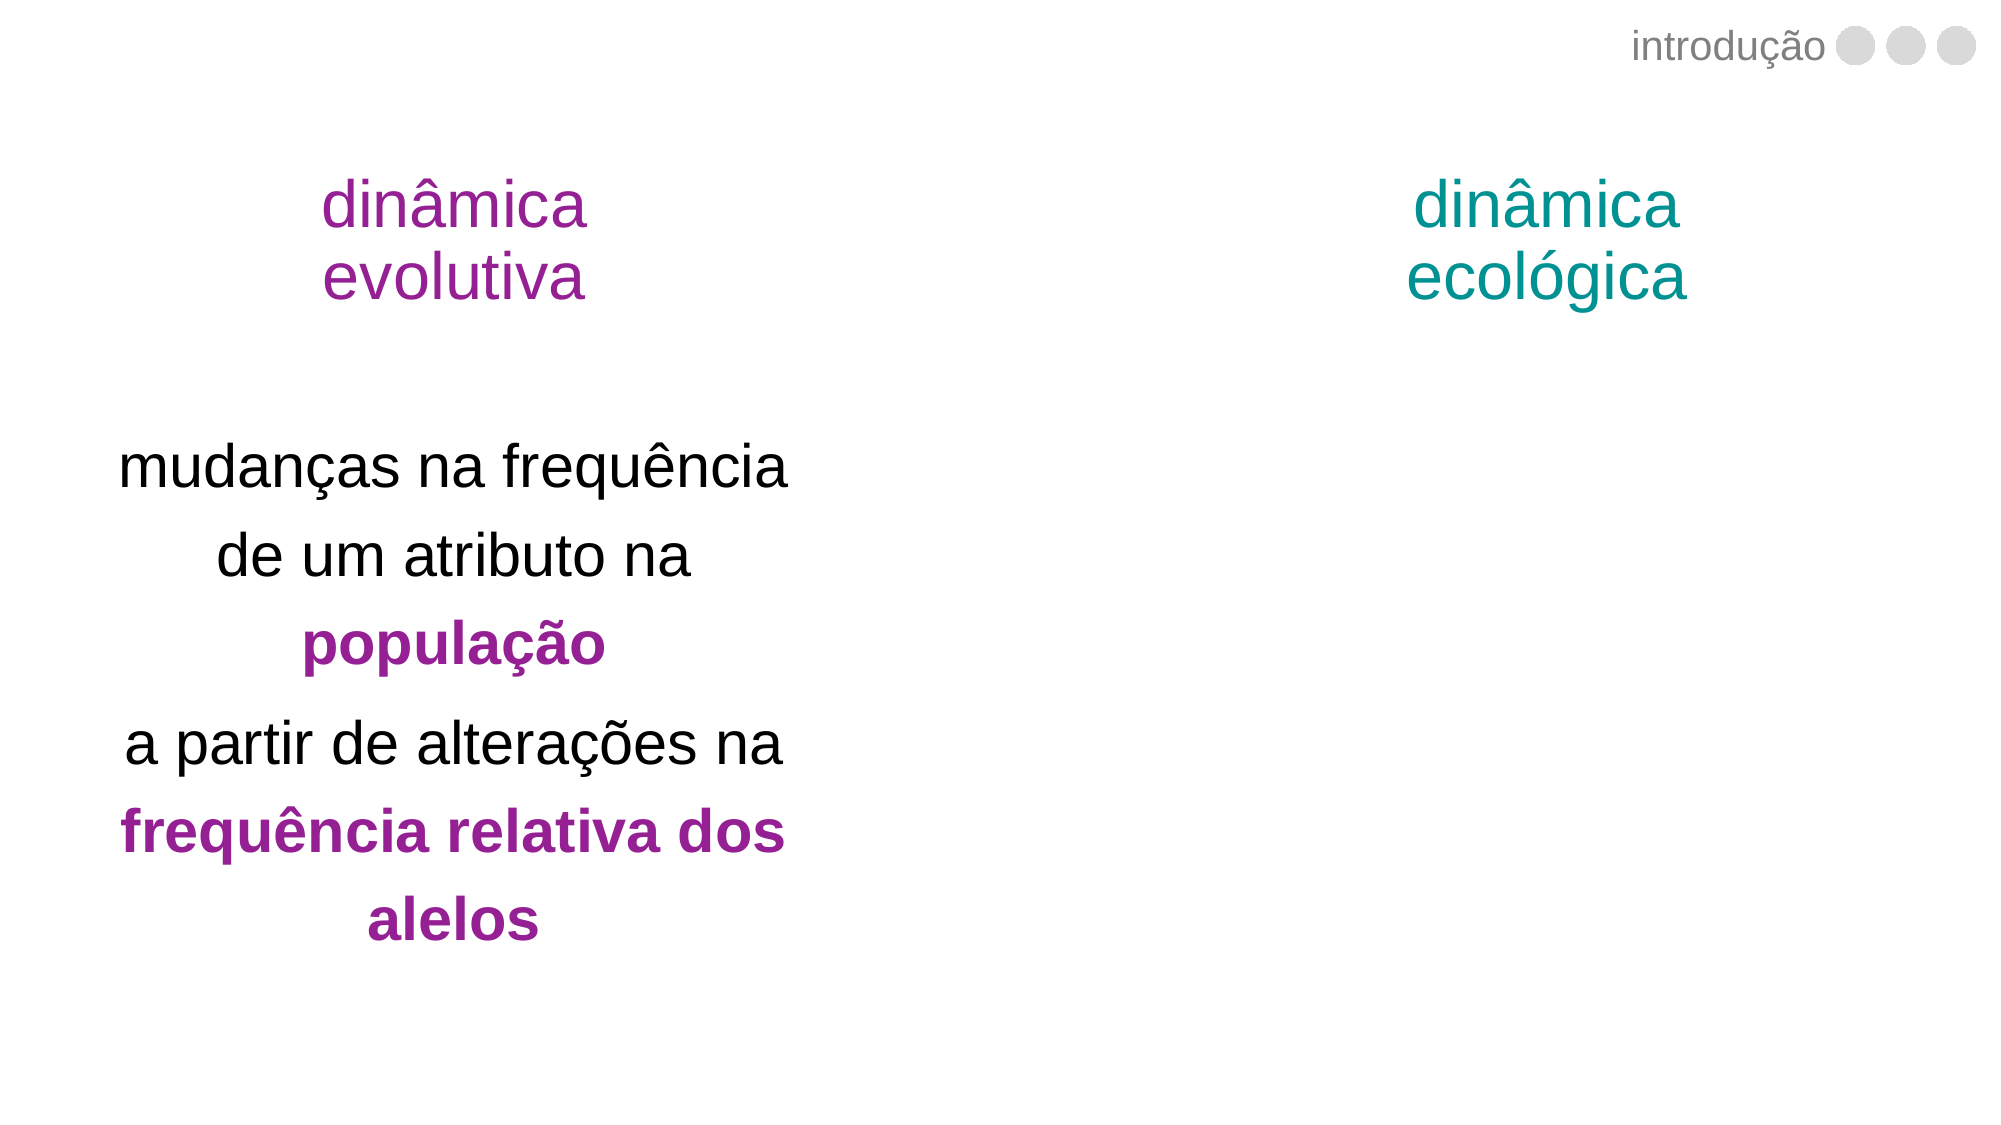

introdução

dinâmica evolutiva
dinâmica ecológica
mudanças na frequência de um atributo na população
a partir de alterações na frequência relativa dos alelos